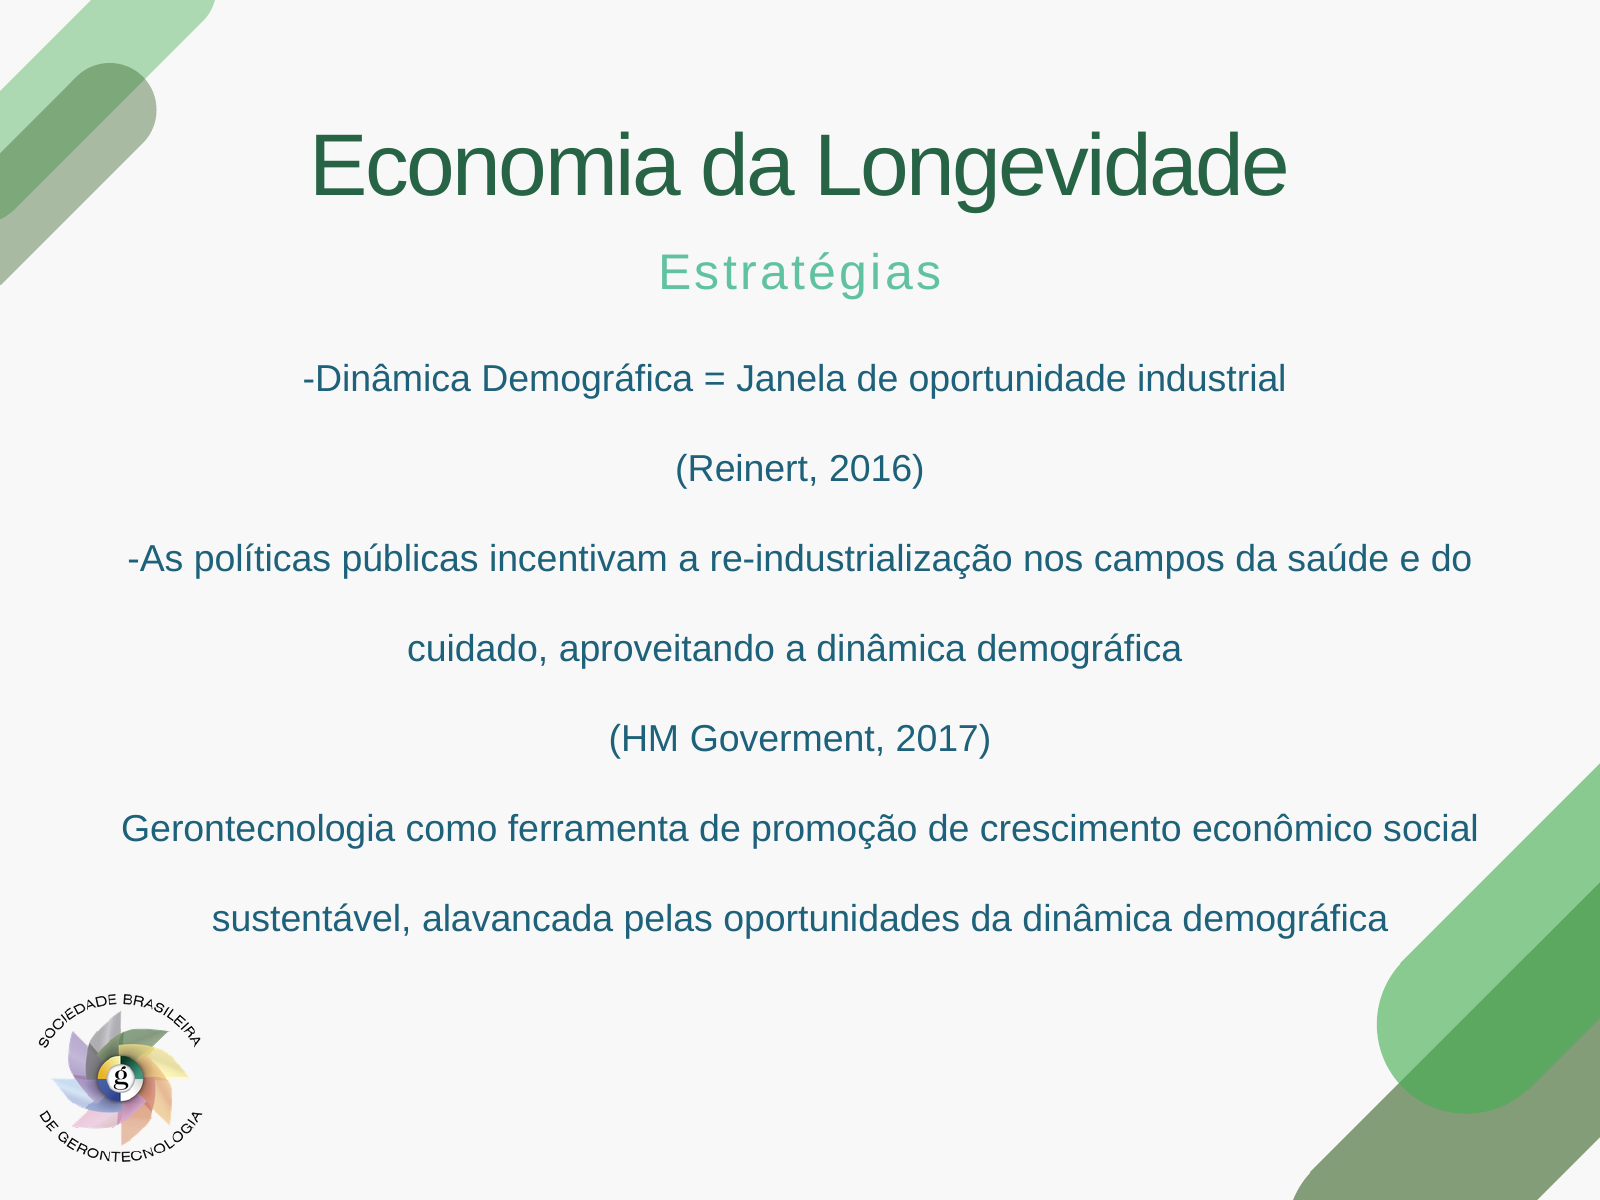

# Economia da Longevidade
Estratégias
-Dinâmica Demográfica = Janela de oportunidade industrial
(Reinert, 2016)
-As políticas públicas incentivam a re-industrialização nos campos da saúde e do cuidado, aproveitando a dinâmica demográfica
(HM Goverment, 2017)
Gerontecnologia como ferramenta de promoção de crescimento econômico social sustentável, alavancada pelas oportunidades da dinâmica demográfica